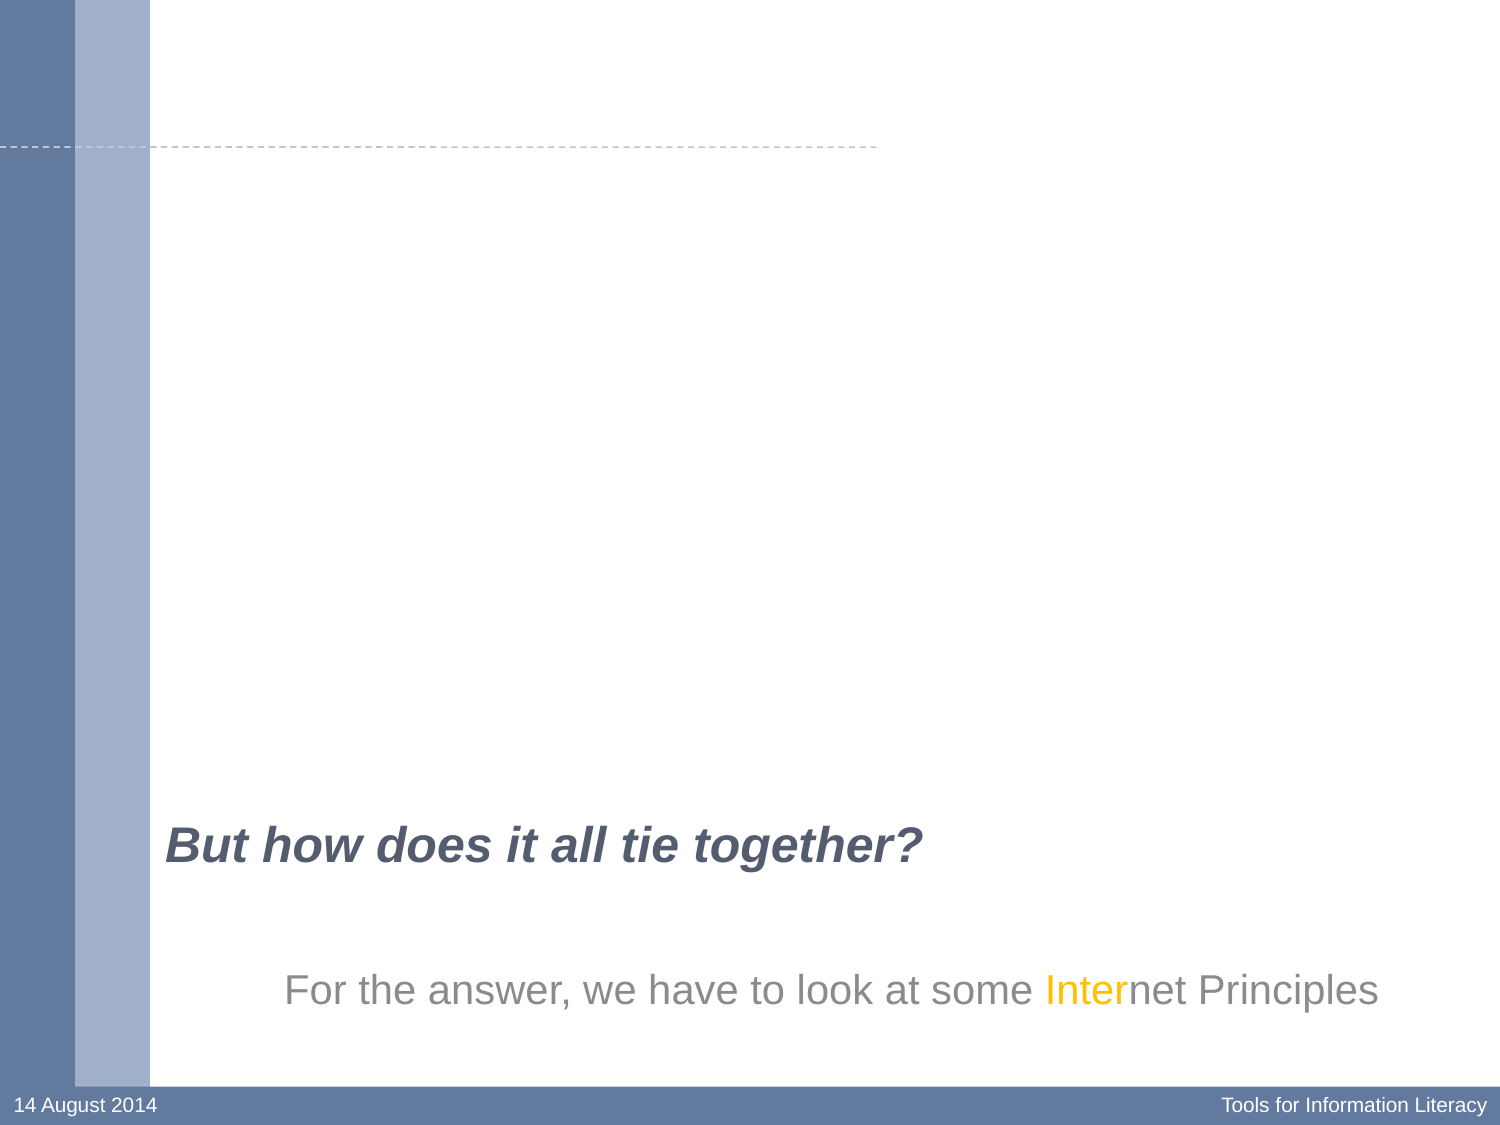

# But how does it all tie together?
For the answer, we have to look at some Internet Principles